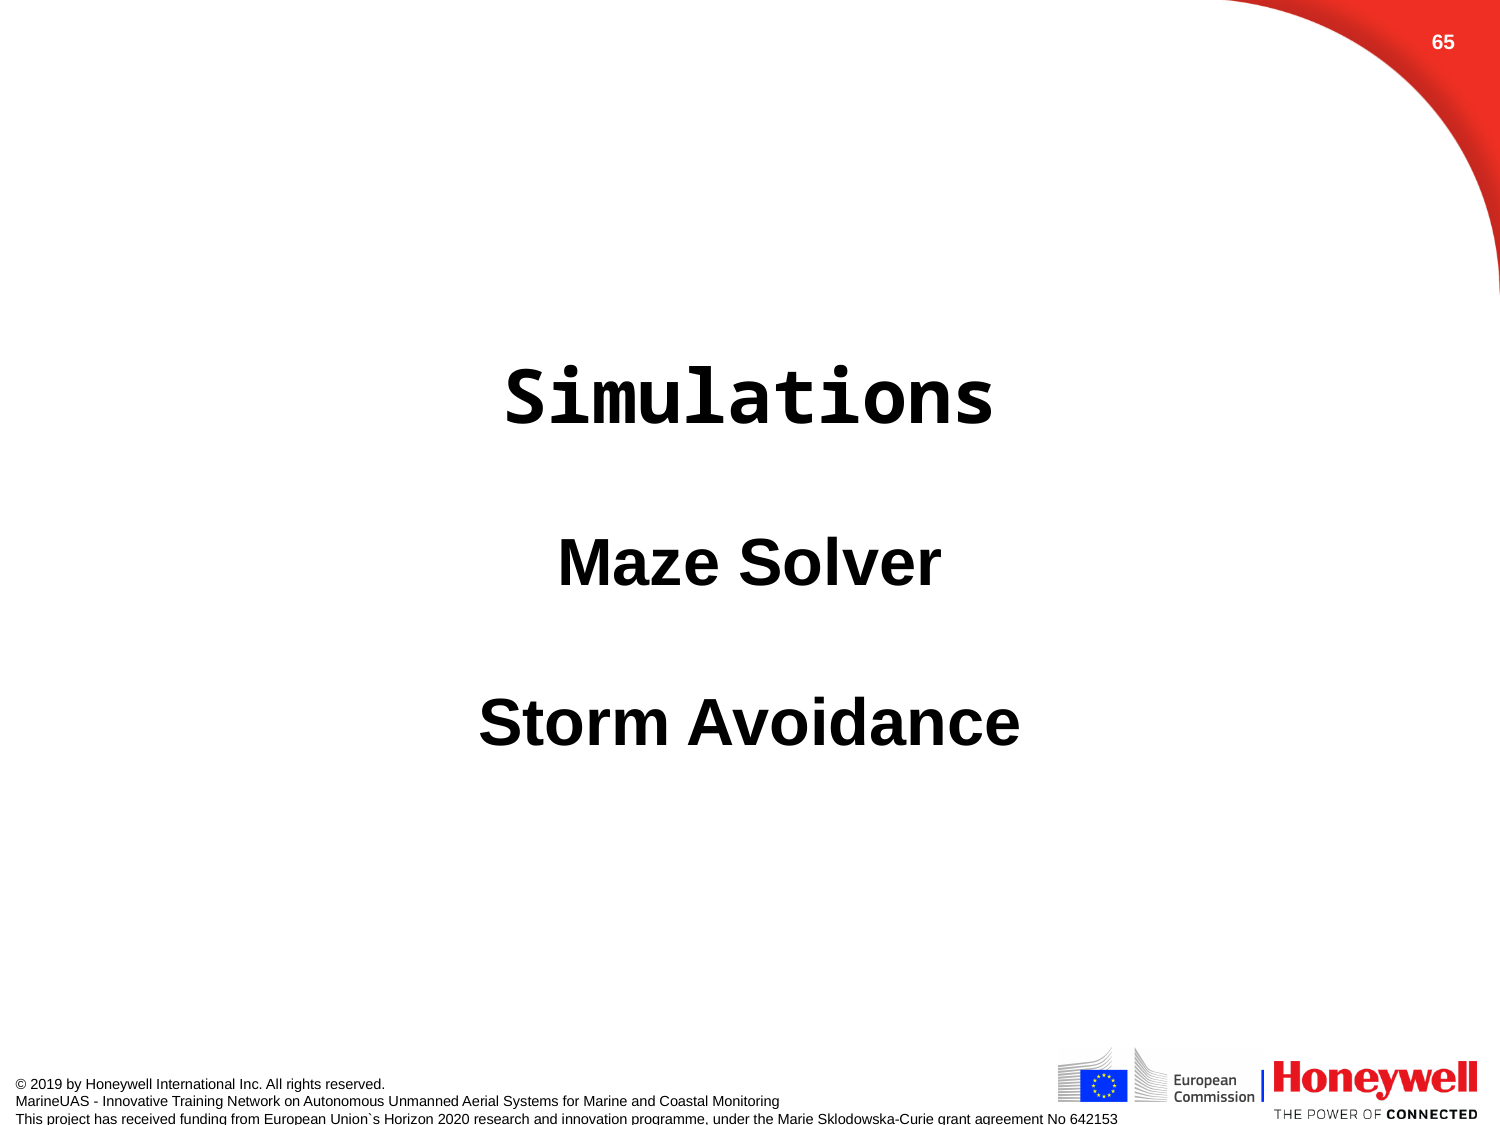

65
# Simulations Maze Solver Storm Avoidance